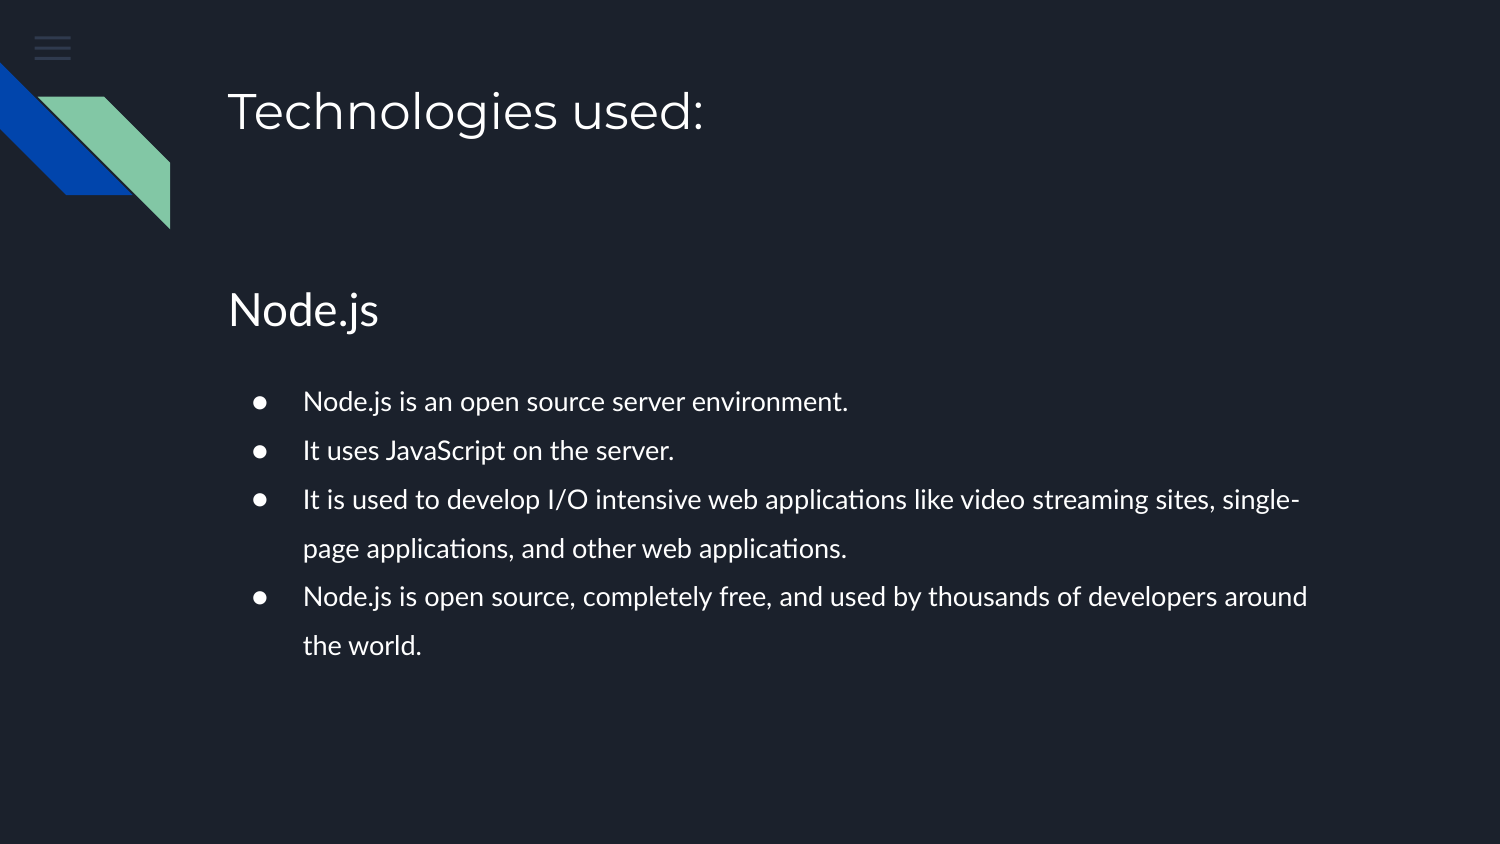

# Technologies used:

Node.js
Node.js is an open source server environment.
It uses JavaScript on the server.
It is used to develop I/O intensive web applications like video streaming sites, single-page applications, and other web applications.
Node.js is open source, completely free, and used by thousands of developers around the world.